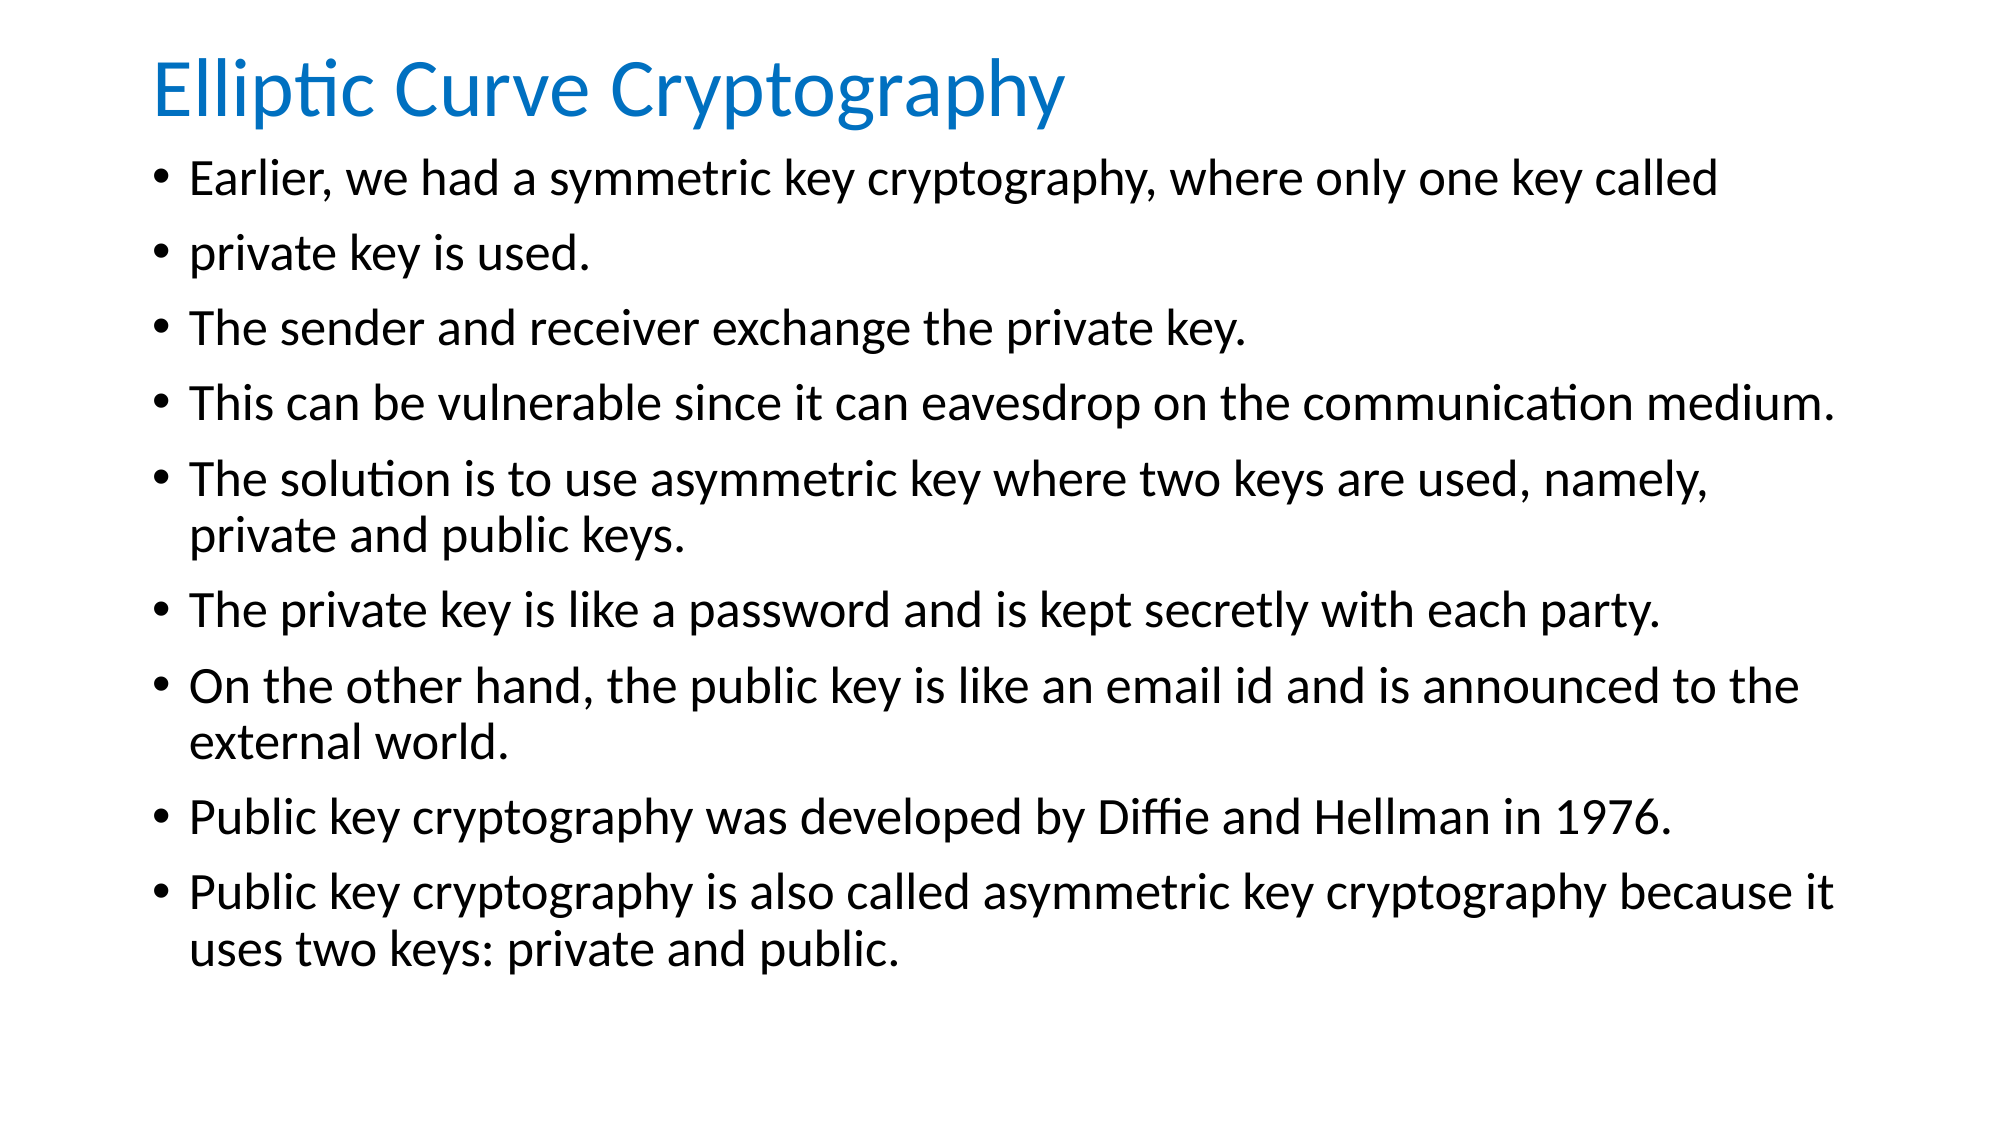

# Elliptic Curve Cryptography
Earlier, we had a symmetric key cryptography, where only one key called
private key is used.
The sender and receiver exchange the private key.
This can be vulnerable since it can eavesdrop on the communication medium.
The solution is to use asymmetric key where two keys are used, namely, private and public keys.
The private key is like a password and is kept secretly with each party.
On the other hand, the public key is like an email id and is announced to the external world.
Public key cryptography was developed by Diffie and Hellman in 1976.
Public key cryptography is also called asymmetric key cryptography because it uses two keys: private and public.